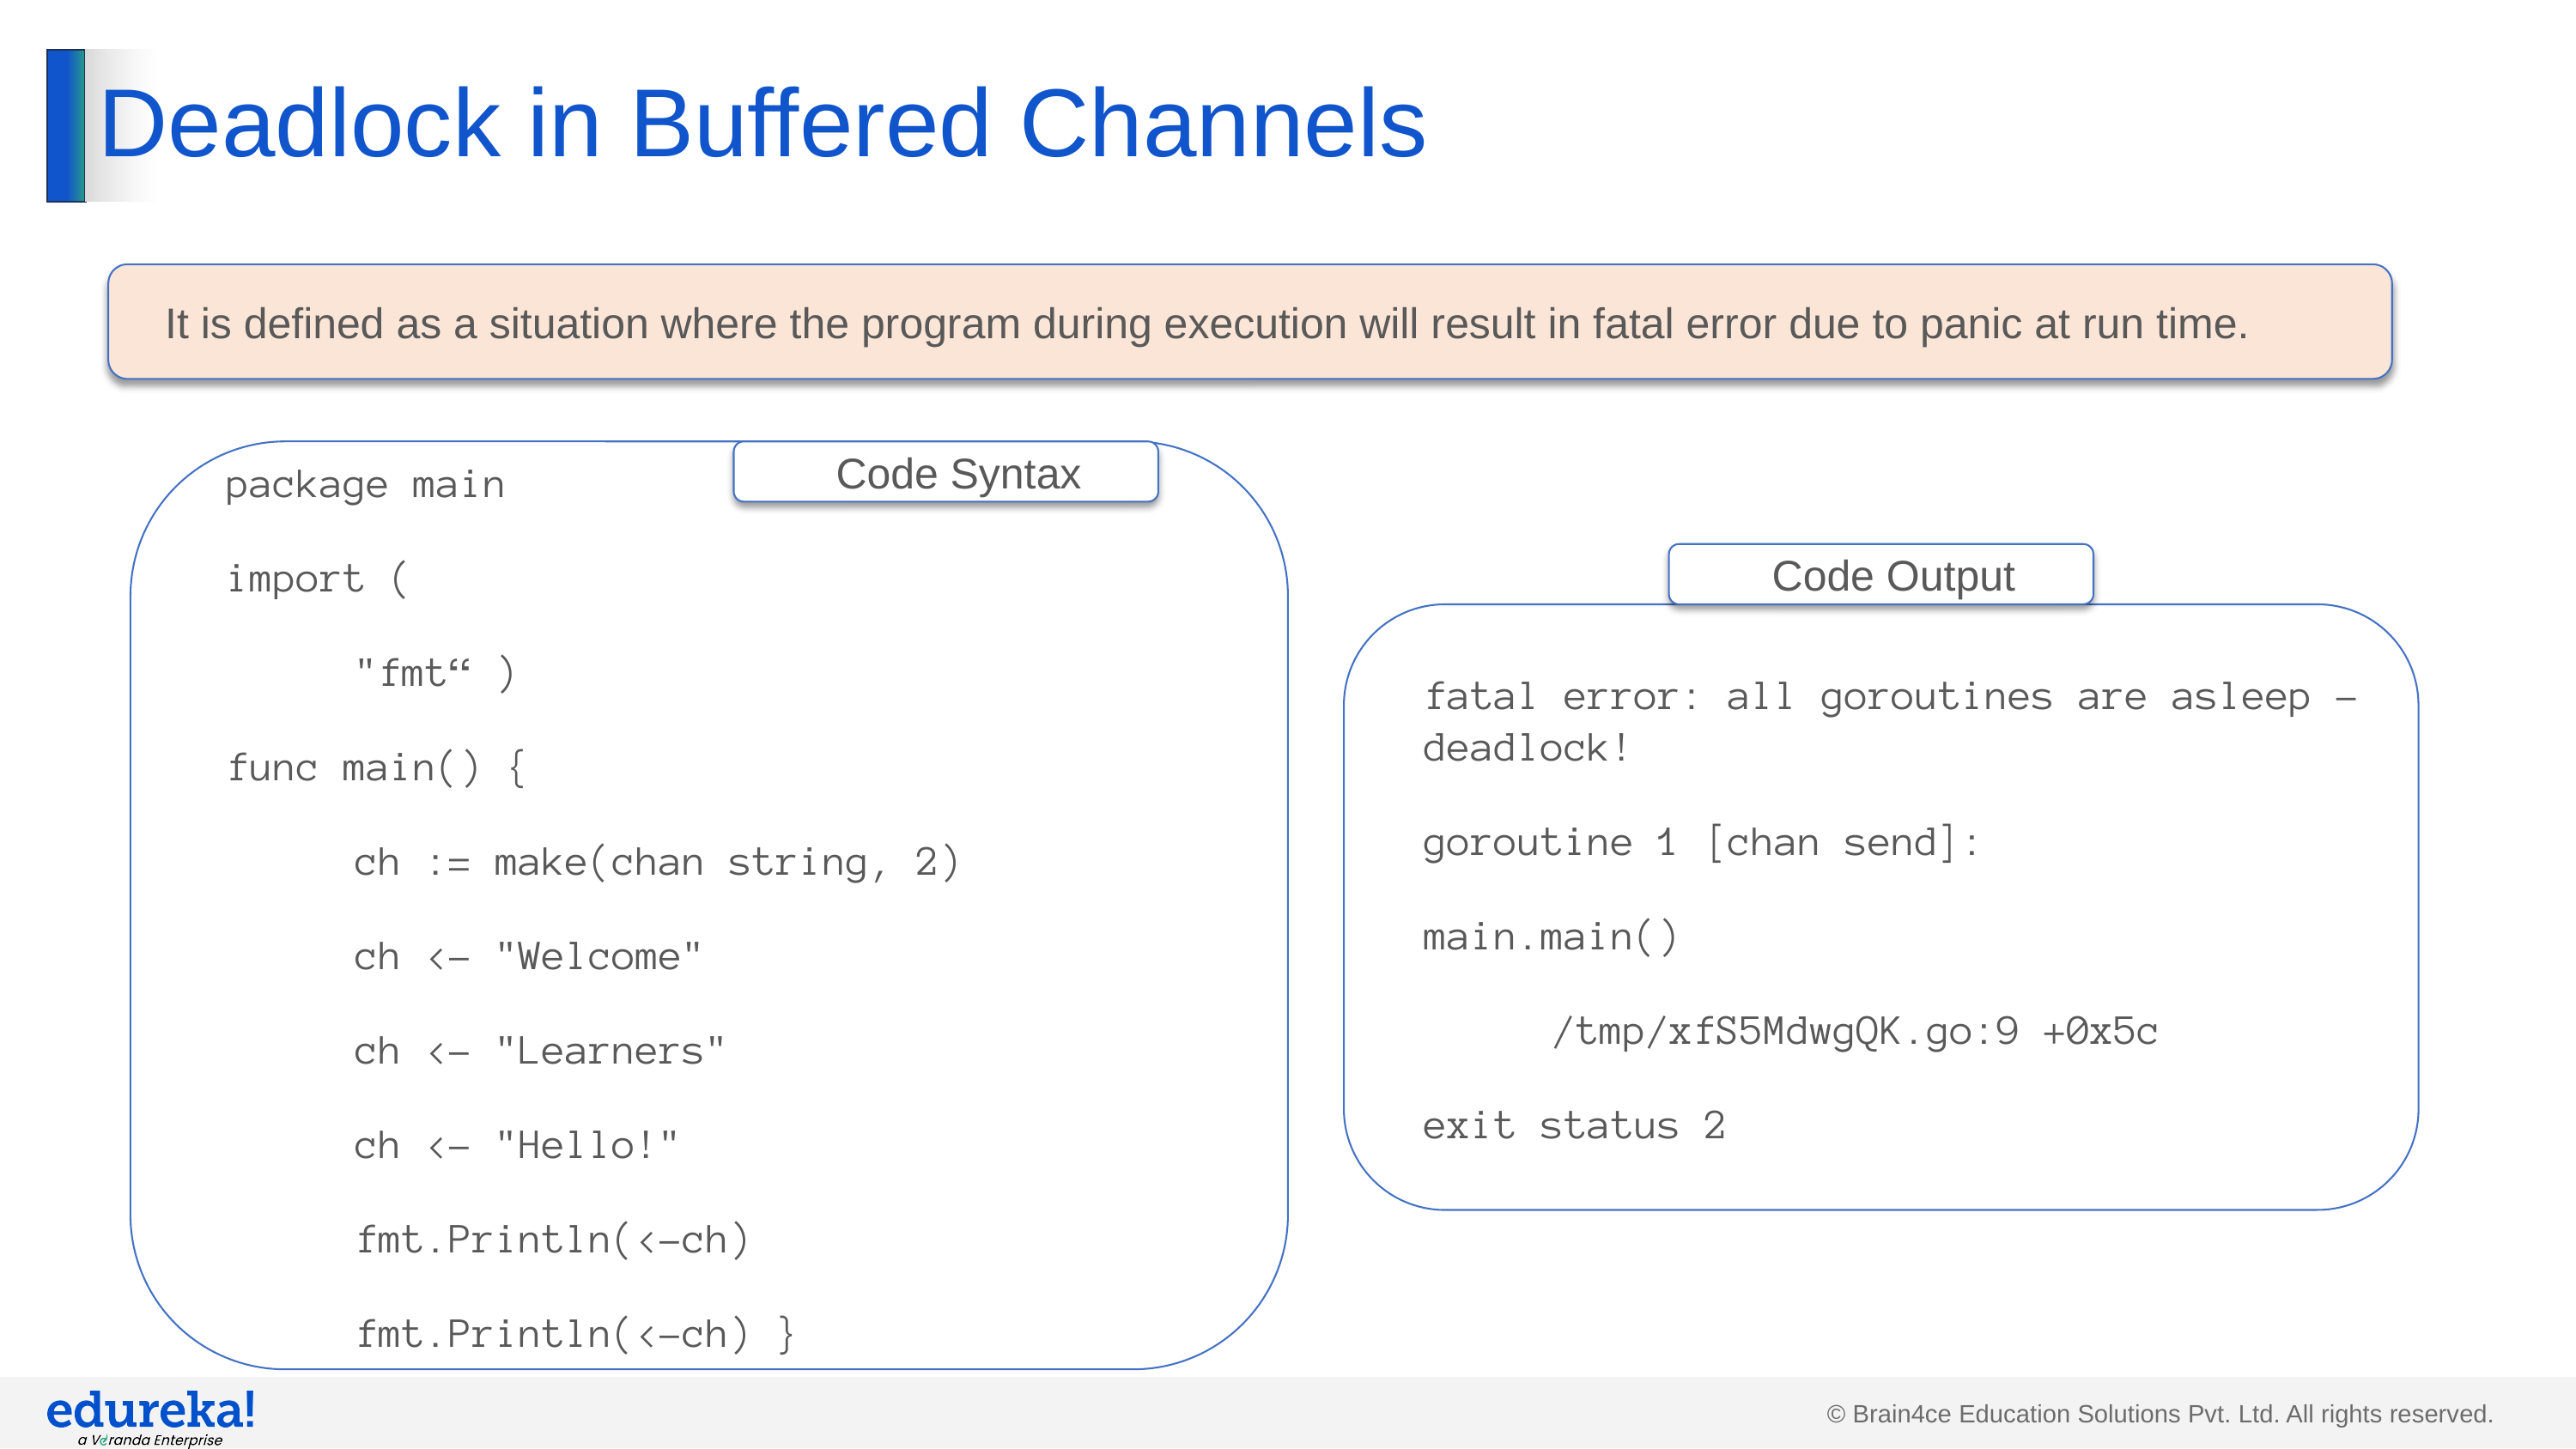

# Deadlock in Buffered Channels
It is defined as a situation where the program during execution will result in fatal error due to panic at run time.
package main
import (
	"fmt“ )
func main() {
	ch := make(chan string, 2)
	ch <- "Welcome"
	ch <- "Learners"
	ch <- "Hello!"
	fmt.Println(<-ch)
	fmt.Println(<-ch) }
Code Syntax
Code Output
fatal error: all goroutines are asleep - deadlock!
goroutine 1 [chan send]:
main.main()
	/tmp/xfS5MdwgQK.go:9 +0x5c
exit status 2